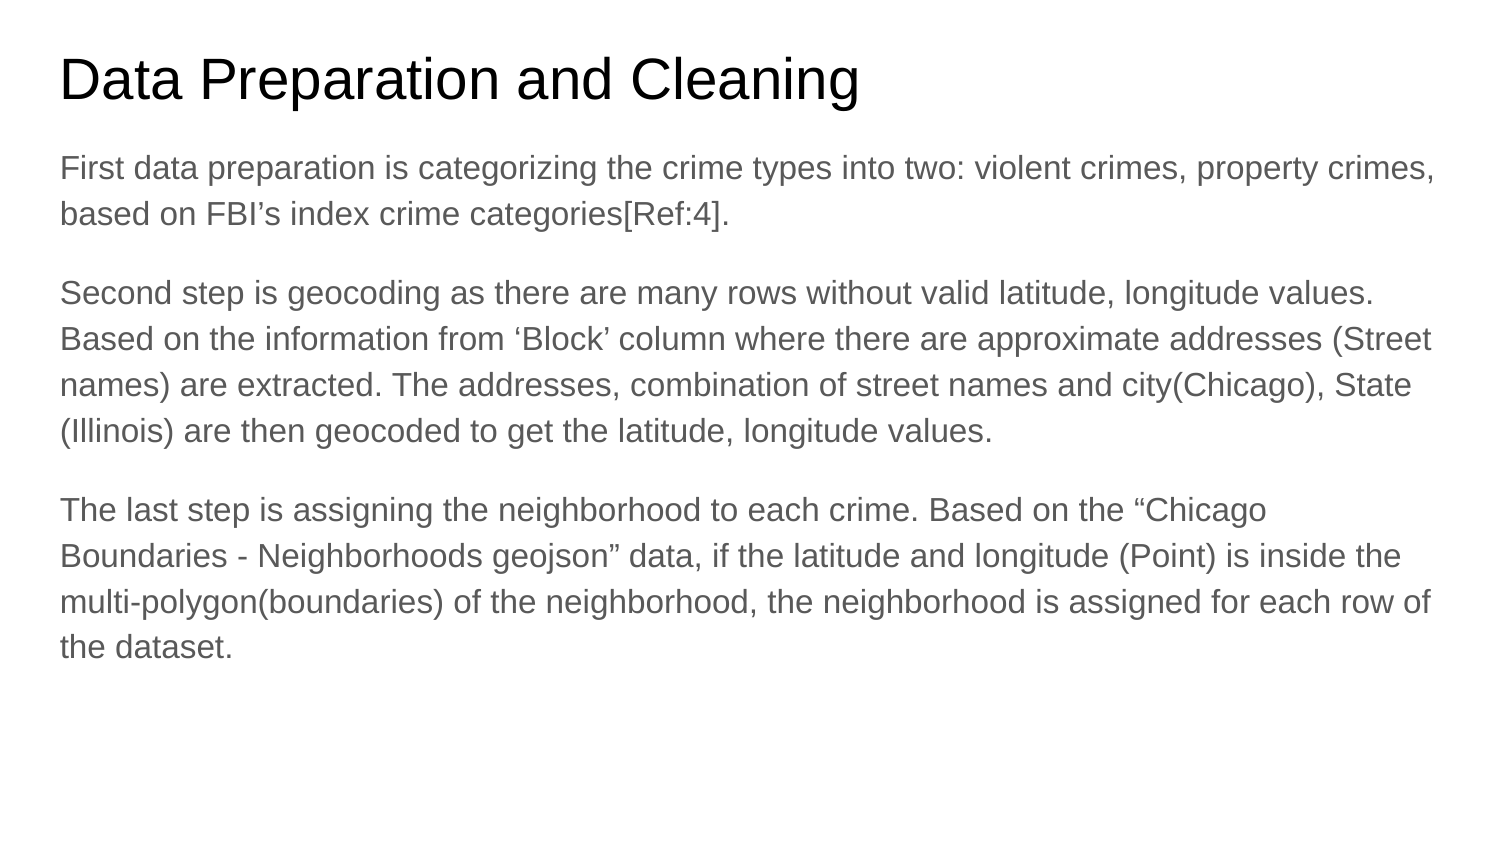

# Data Preparation and Cleaning
First data preparation is categorizing the crime types into two: violent crimes, property crimes, based on FBI’s index crime categories[Ref:4].
Second step is geocoding as there are many rows without valid latitude, longitude values. Based on the information from ‘Block’ column where there are approximate addresses (Street names) are extracted. The addresses, combination of street names and city(Chicago), State (Illinois) are then geocoded to get the latitude, longitude values.
The last step is assigning the neighborhood to each crime. Based on the “Chicago Boundaries - Neighborhoods geojson” data, if the latitude and longitude (Point) is inside the multi-polygon(boundaries) of the neighborhood, the neighborhood is assigned for each row of the dataset.